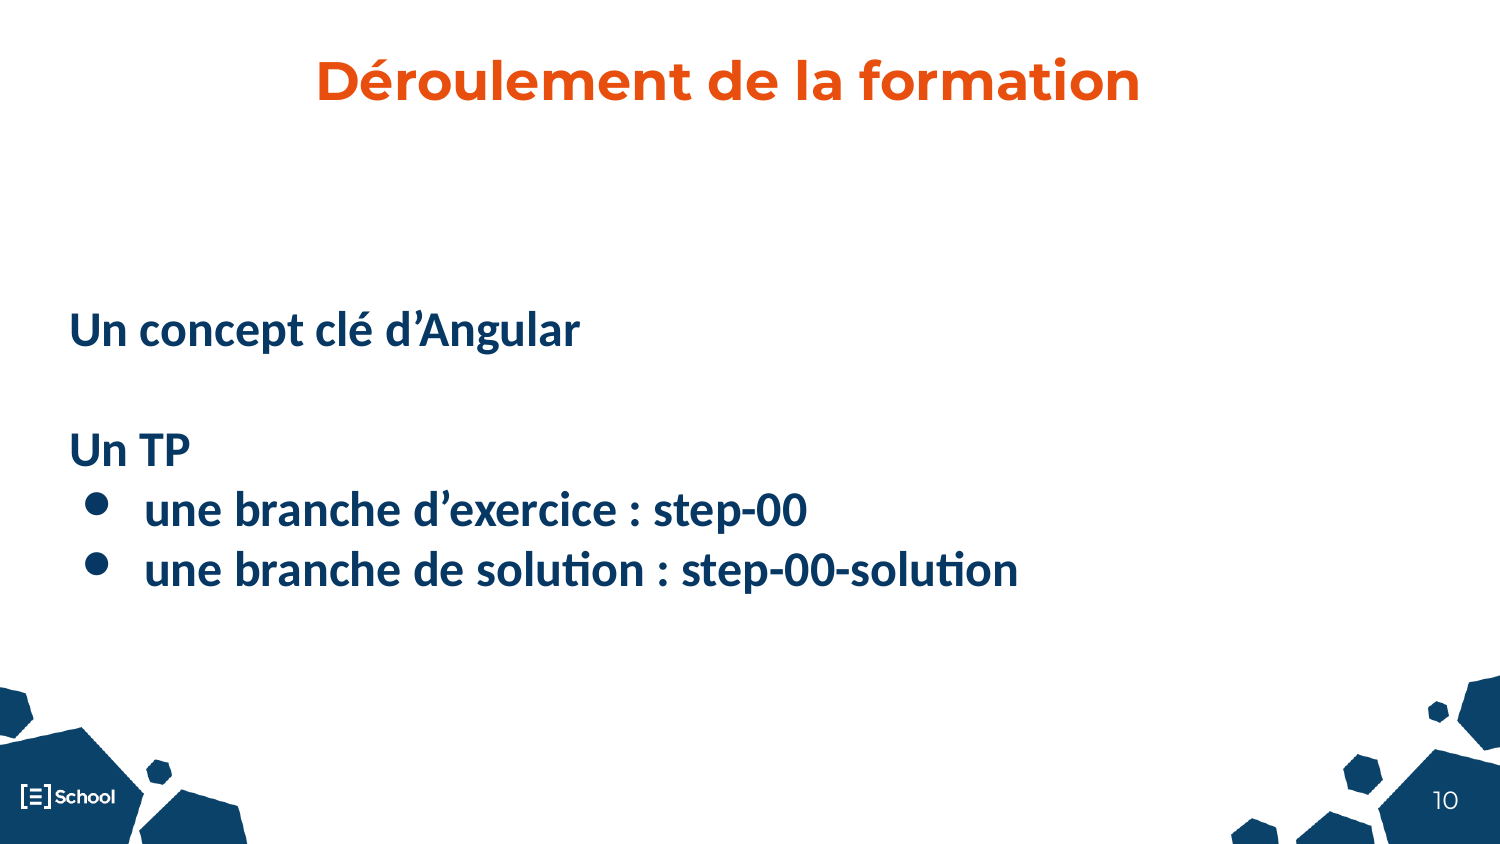

Déroulement de la formation
Un concept clé d’Angular

Un TP
une branche d’exercice : step-00
une branche de solution : step-00-solution

10